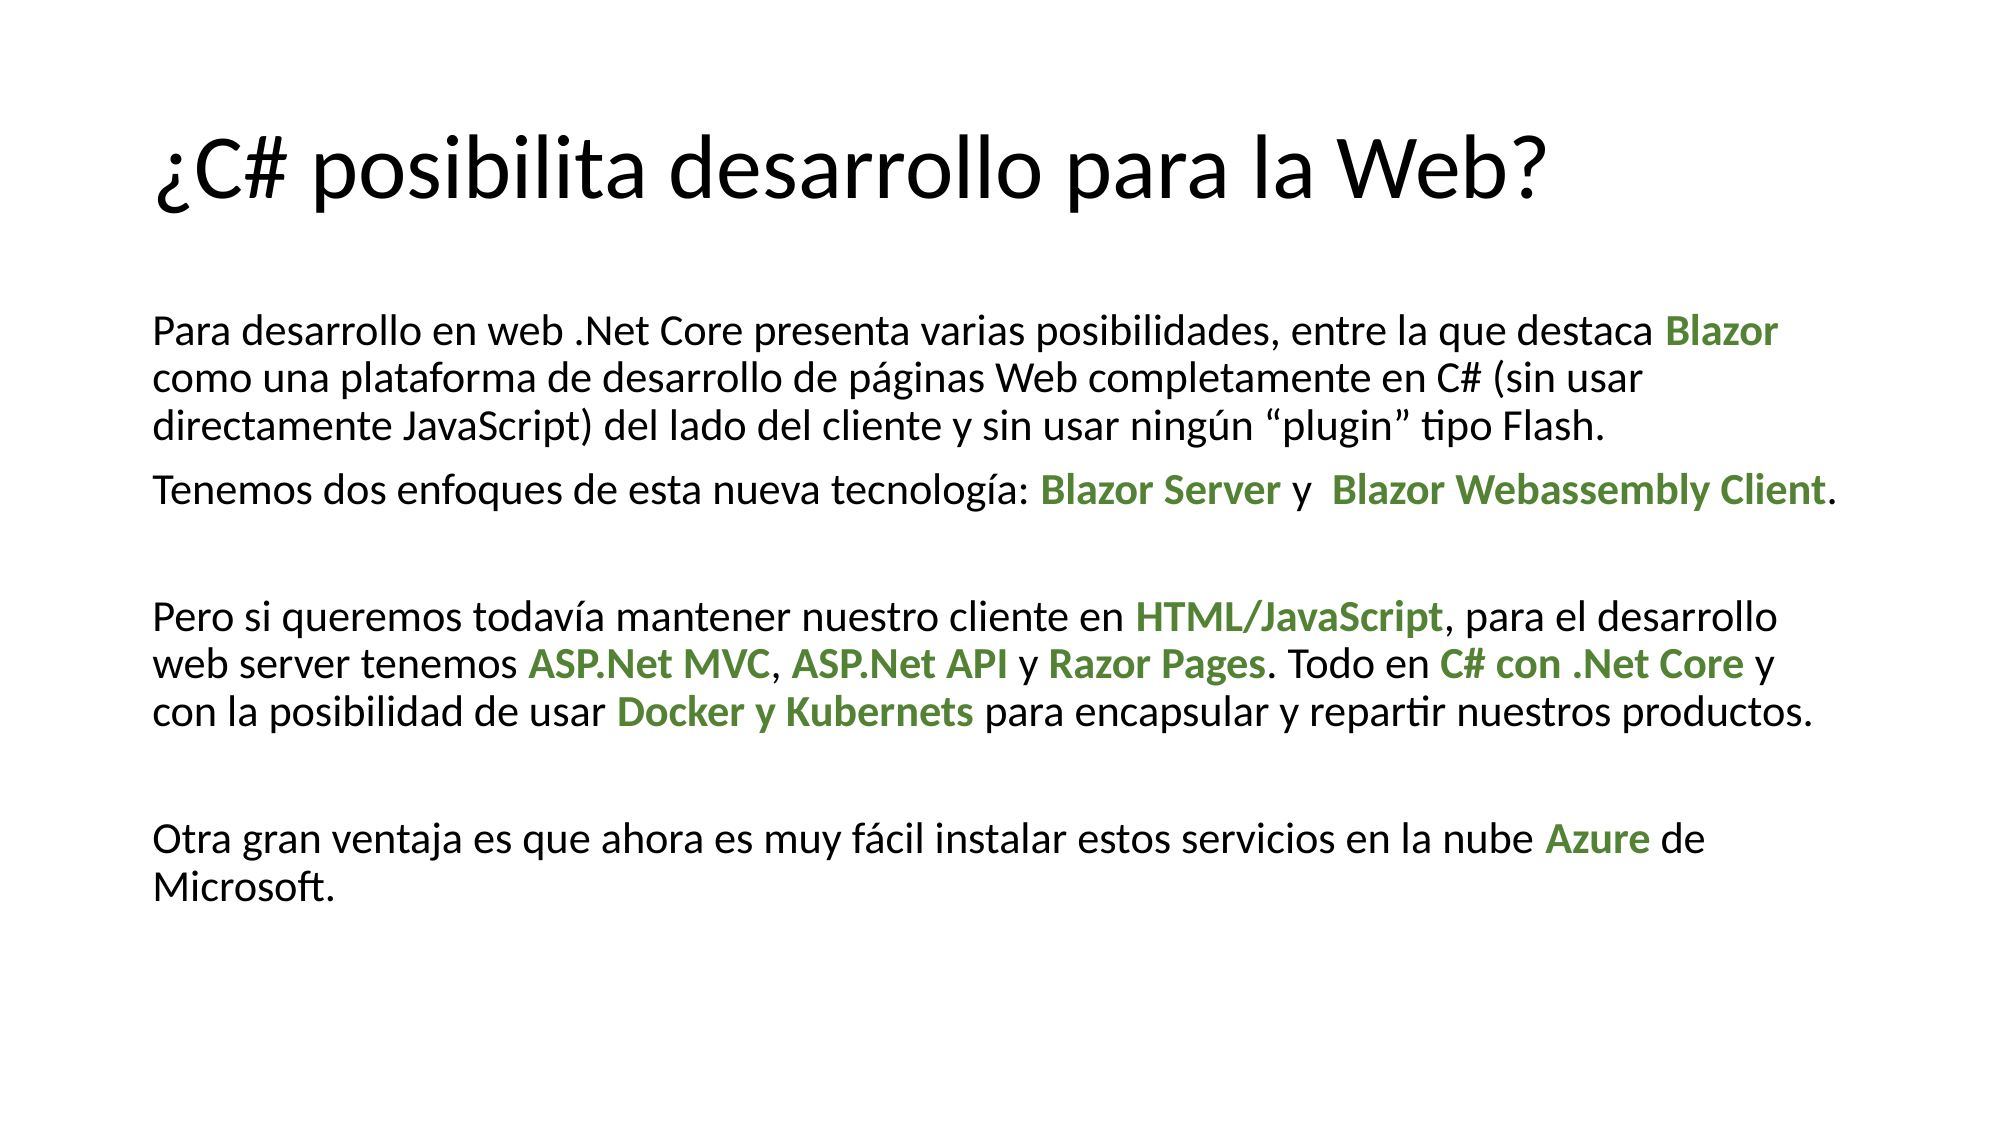

# ¿C# posibilita desarrollo para la Web?
Para desarrollo en web .Net Core presenta varias posibilidades, entre la que destaca Blazor como una plataforma de desarrollo de páginas Web completamente en C# (sin usar directamente JavaScript) del lado del cliente y sin usar ningún “plugin” tipo Flash.
Tenemos dos enfoques de esta nueva tecnología: Blazor Server y  Blazor Webassembly Client.

Pero si queremos todavía mantener nuestro cliente en HTML/JavaScript, para el desarrollo web server tenemos ASP.Net MVC, ASP.Net API y Razor Pages. Todo en C# con .Net Core y con la posibilidad de usar Docker y Kubernets para encapsular y repartir nuestros productos.

Otra gran ventaja es que ahora es muy fácil instalar estos servicios en la nube Azure de Microsoft.